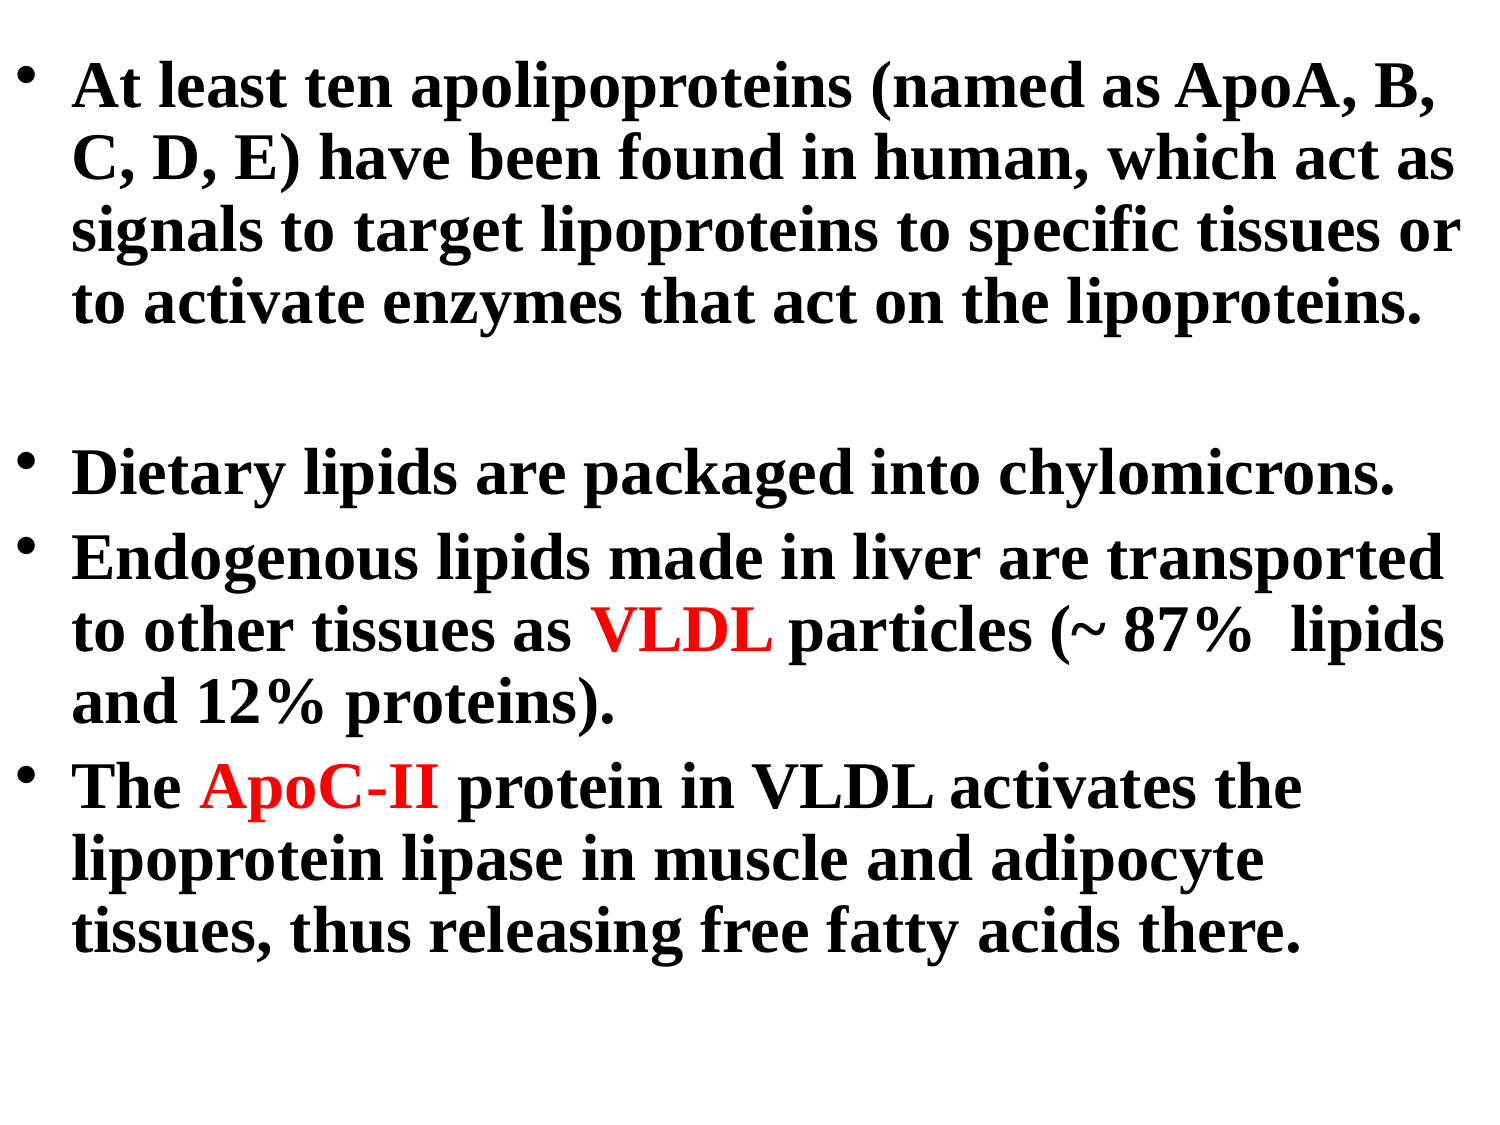

At least ten apolipoproteins (named as ApoA, B, C, D, E) have been found in human, which act as signals to target lipoproteins to specific tissues or to activate enzymes that act on the lipoproteins.

Dietary lipids are packaged into chylomicrons.
Endogenous lipids made in liver are transported to other tissues as VLDL particles (~ 87%  lipids and 12% proteins).
The ApoC-II protein in VLDL activates the lipoprotein lipase in muscle and adipocyte tissues, thus releasing free fatty acids there.